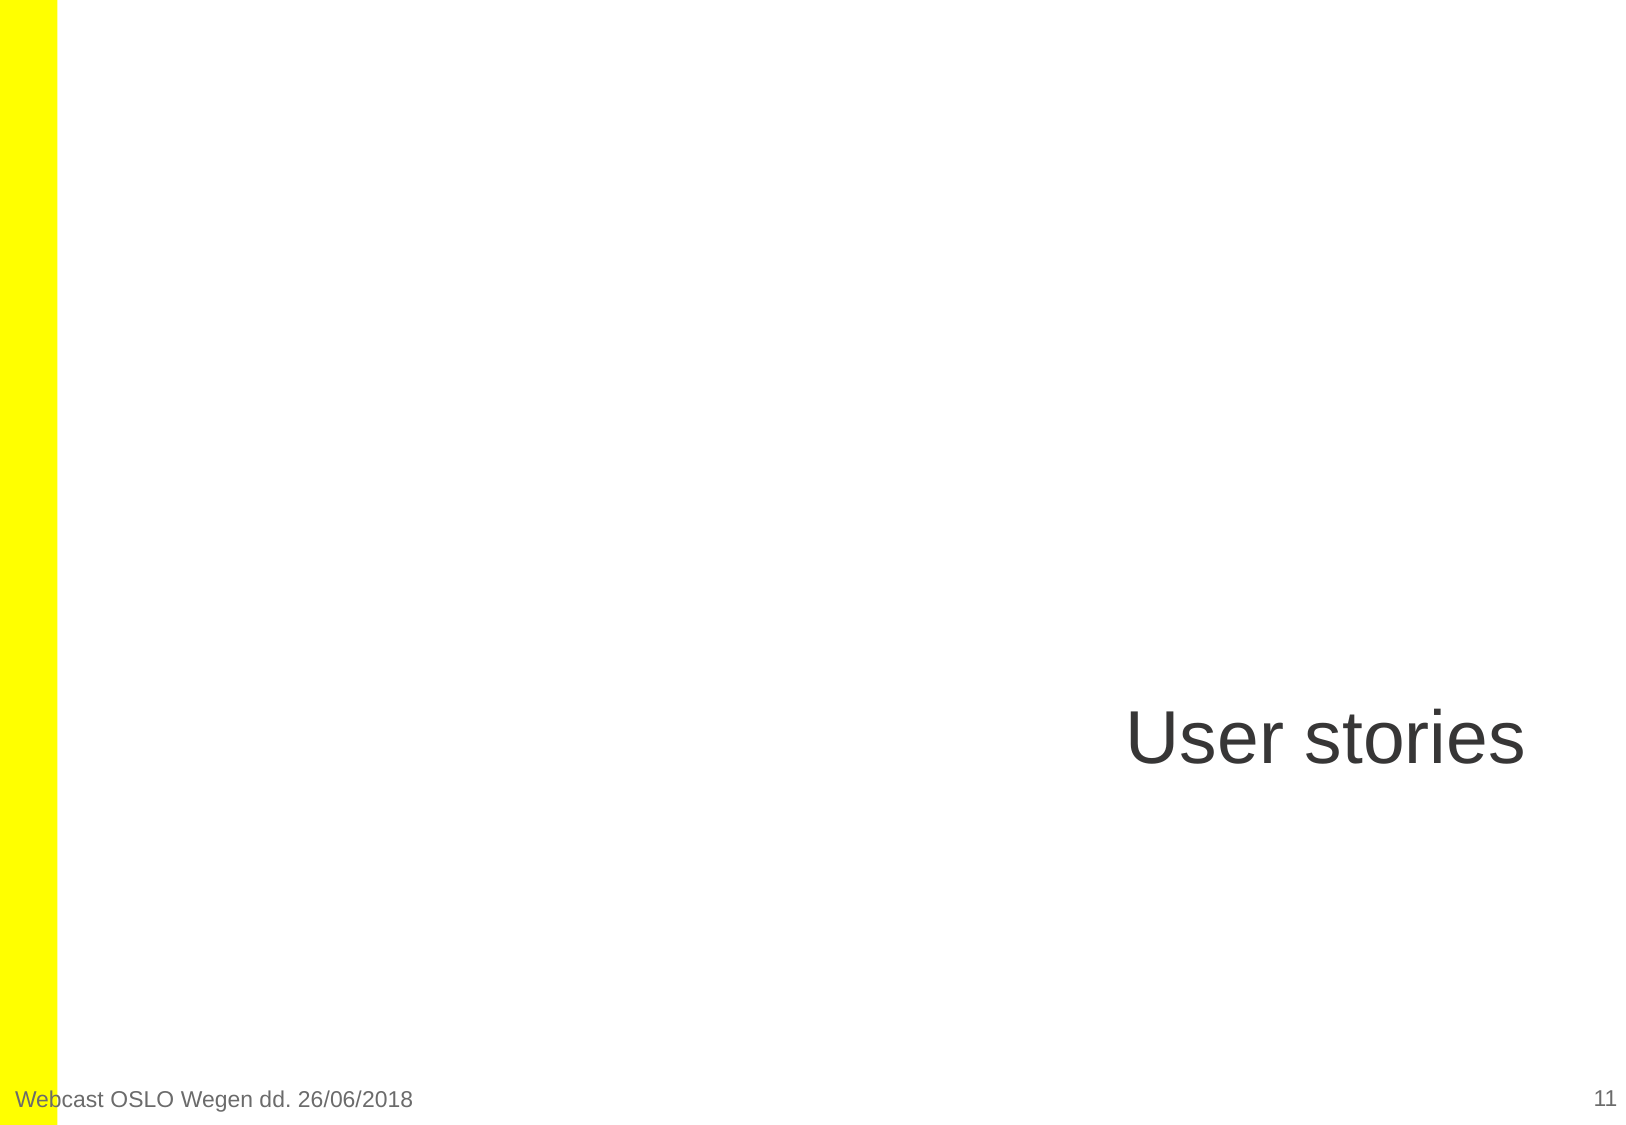

# User stories

11
Webcast OSLO Wegen dd. 26/06/2018